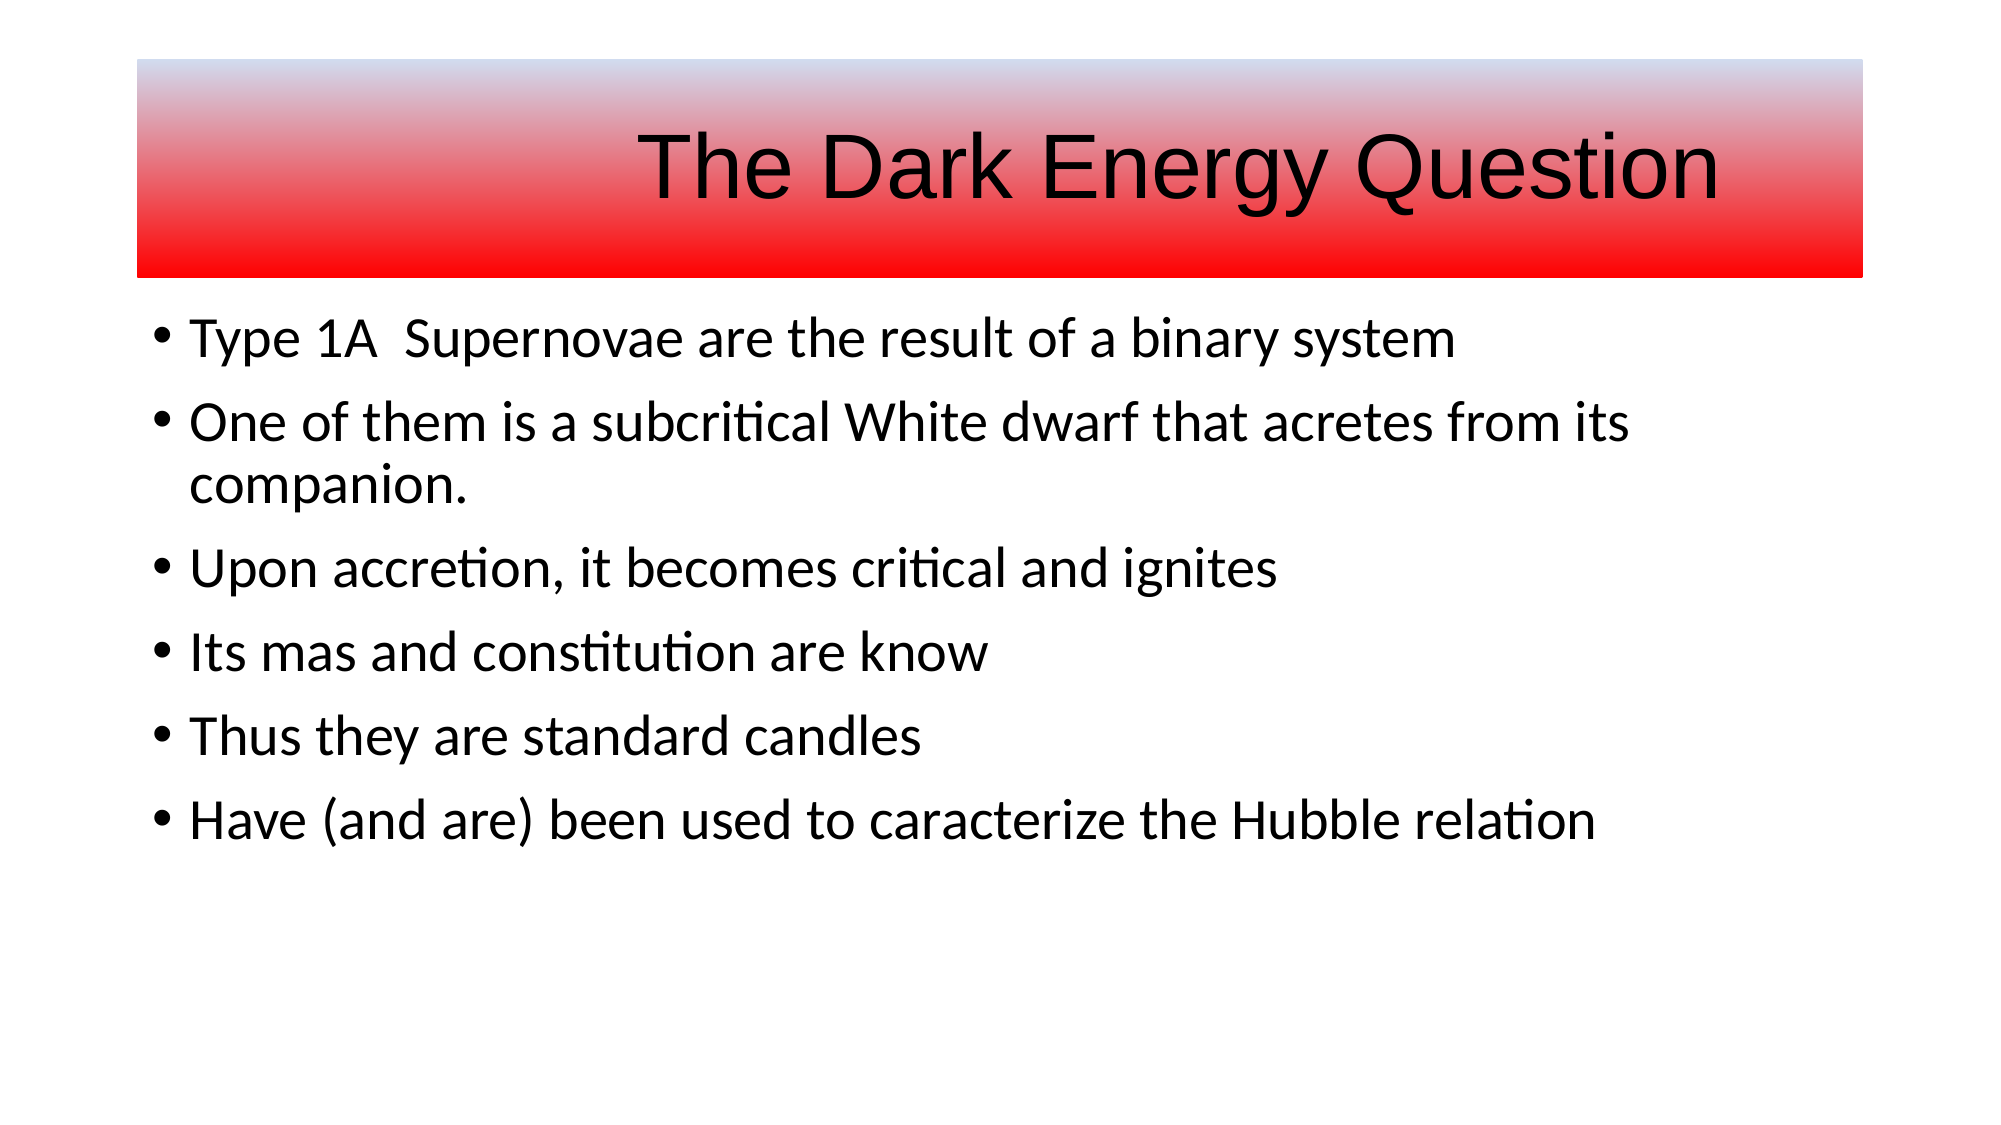

# The Dark Energy Question
Type 1A  Supernovae are the result of a binary system
One of them is a subcritical White dwarf that acretes from its companion.
Upon accretion, it becomes critical and ignites
Its mas and constitution are know
Thus they are standard candles
Have (and are) been used to caracterize the Hubble relation